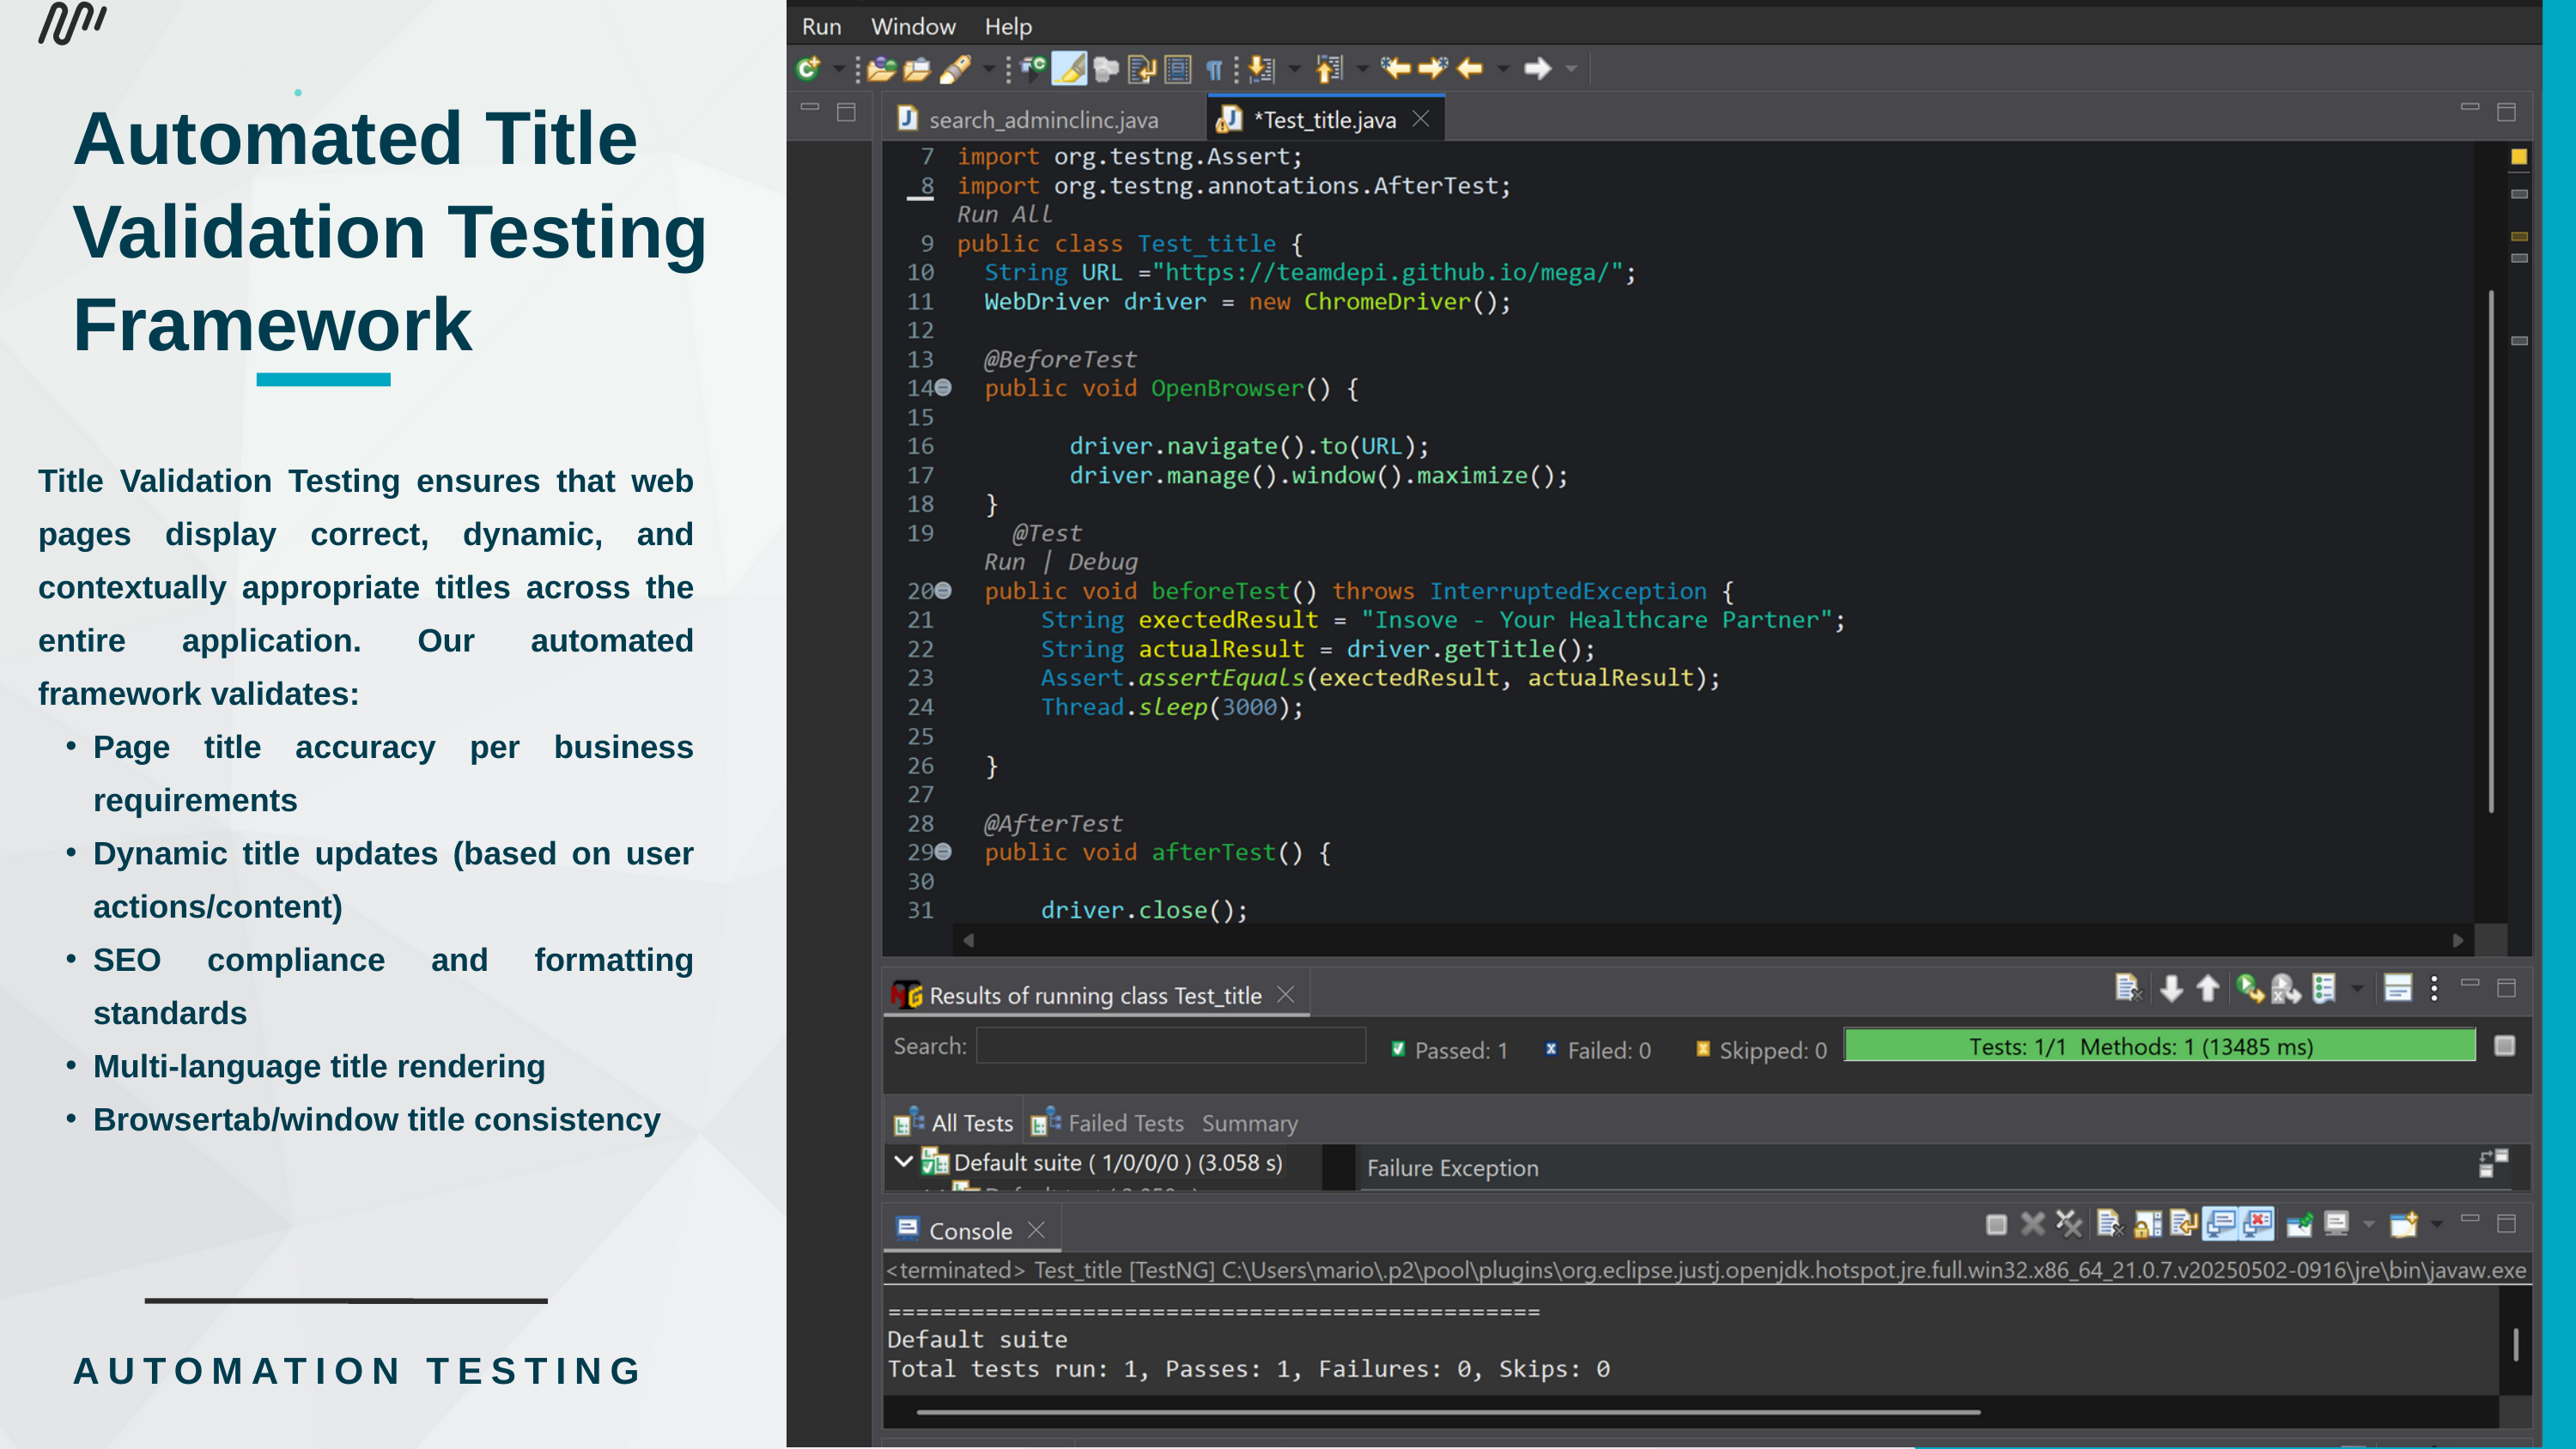

Automated Title Validation Testing Framework

Title Validation Testing ensures that web pages display correct, dynamic, and contextually appropriate titles across the entire application. Our automated framework validates:
Page title accuracy per business requirements
Dynamic title updates (based on user actions/content)
SEO compliance and formatting standards
Multi-language title rendering
Browsertab/window title consistency

AUTOMATION TESTING